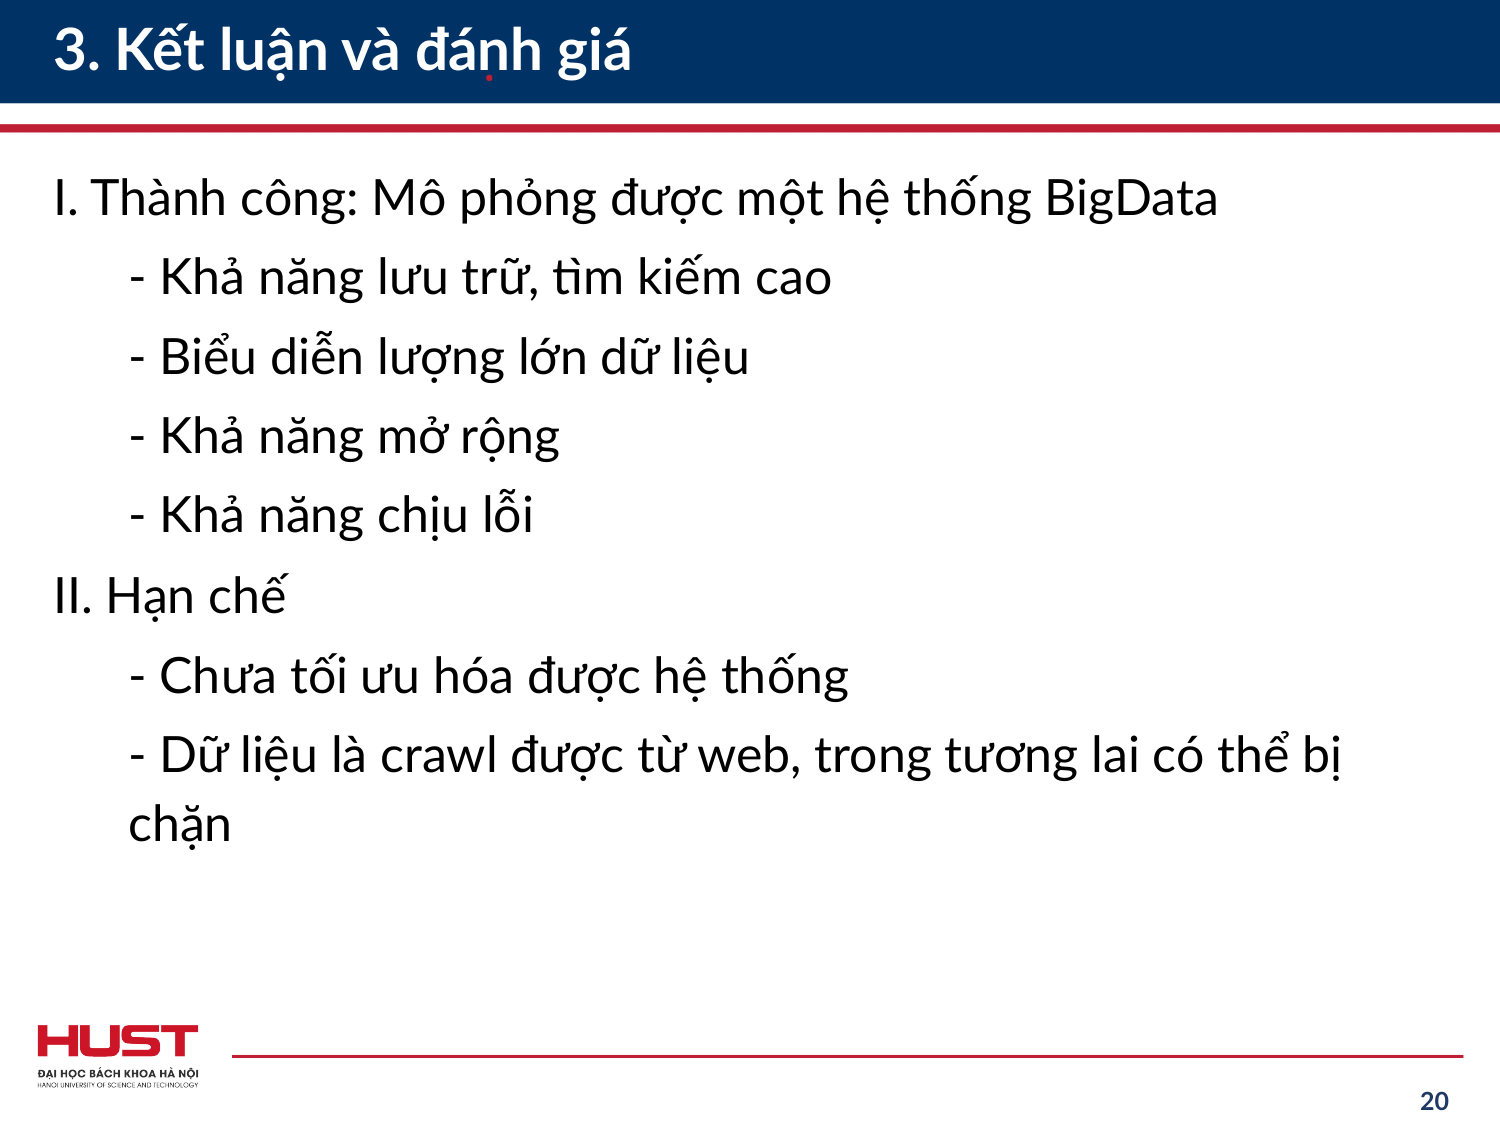

# 3. Kết luận và đánh giá
I. Thành công: Mô phỏng được một hệ thống BigData
- Khả năng lưu trữ, tìm kiếm cao
- Biểu diễn lượng lớn dữ liệu
- Khả năng mở rộng
- Khả năng chịu lỗi
II. Hạn chế
- Chưa tối ưu hóa được hệ thống
- Dữ liệu là crawl được từ web, trong tương lai có thể bị chặn

20